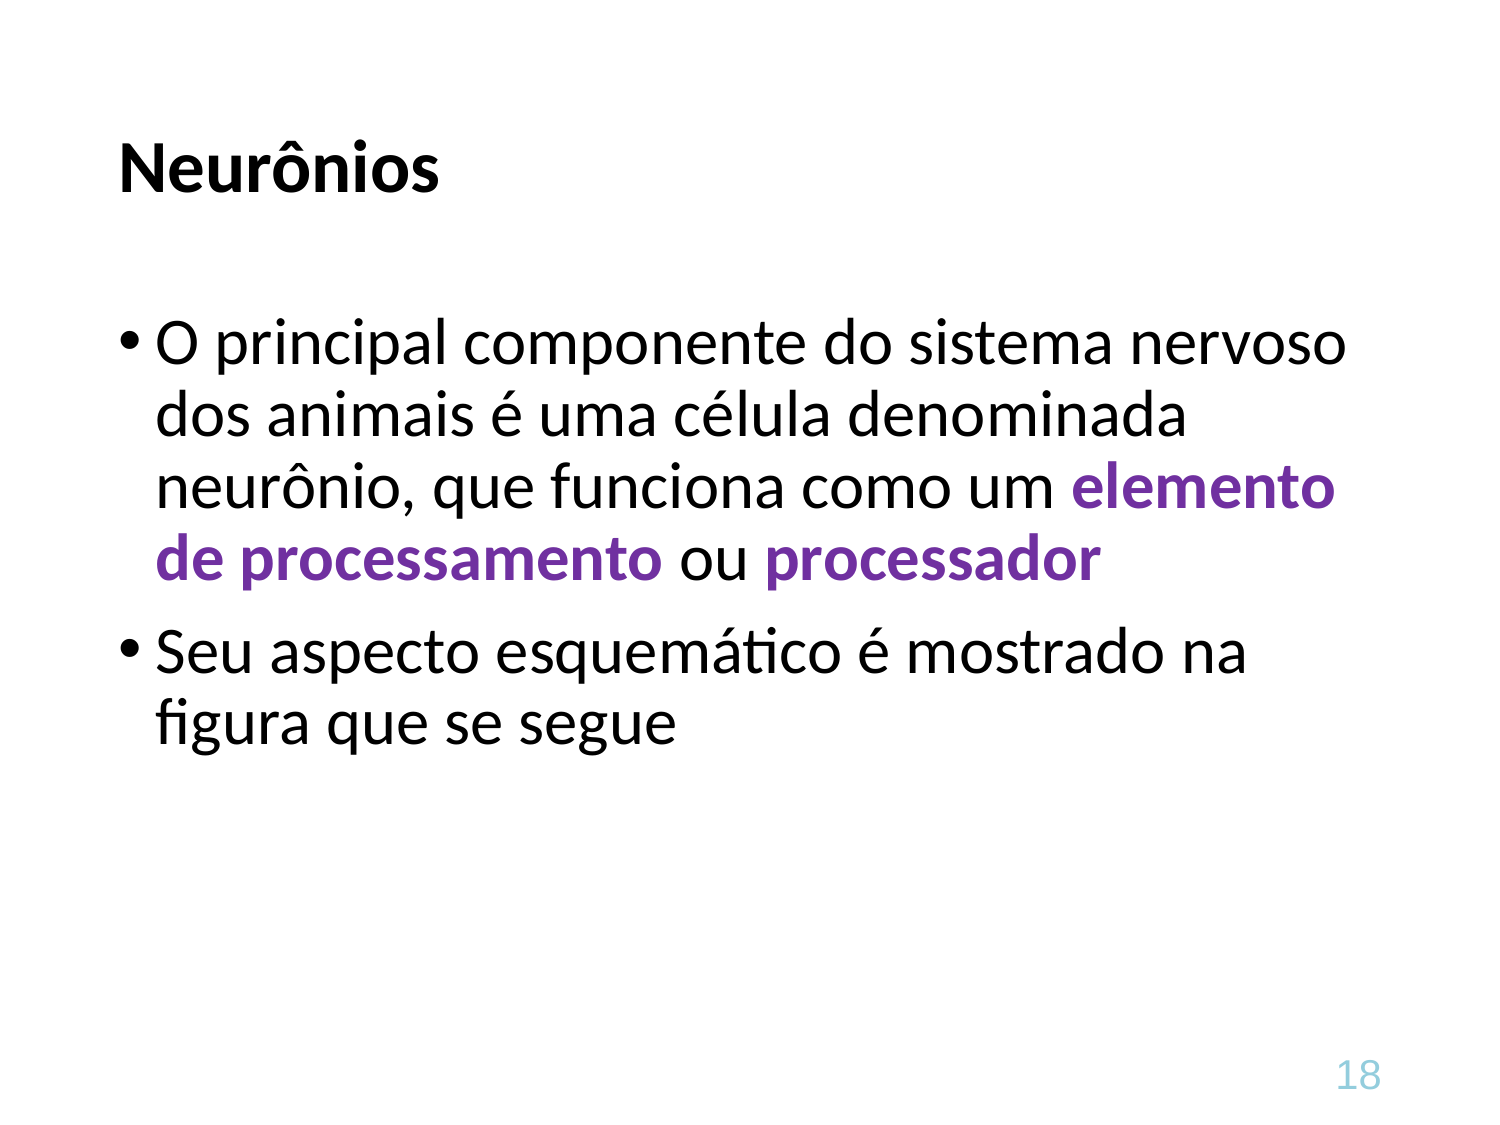

# Neurônios
O principal componente do sistema nervoso dos animais é uma célula denominada neurônio, que funciona como um elemento de processamento ou processador
Seu aspecto esquemático é mostrado na figura que se segue

18